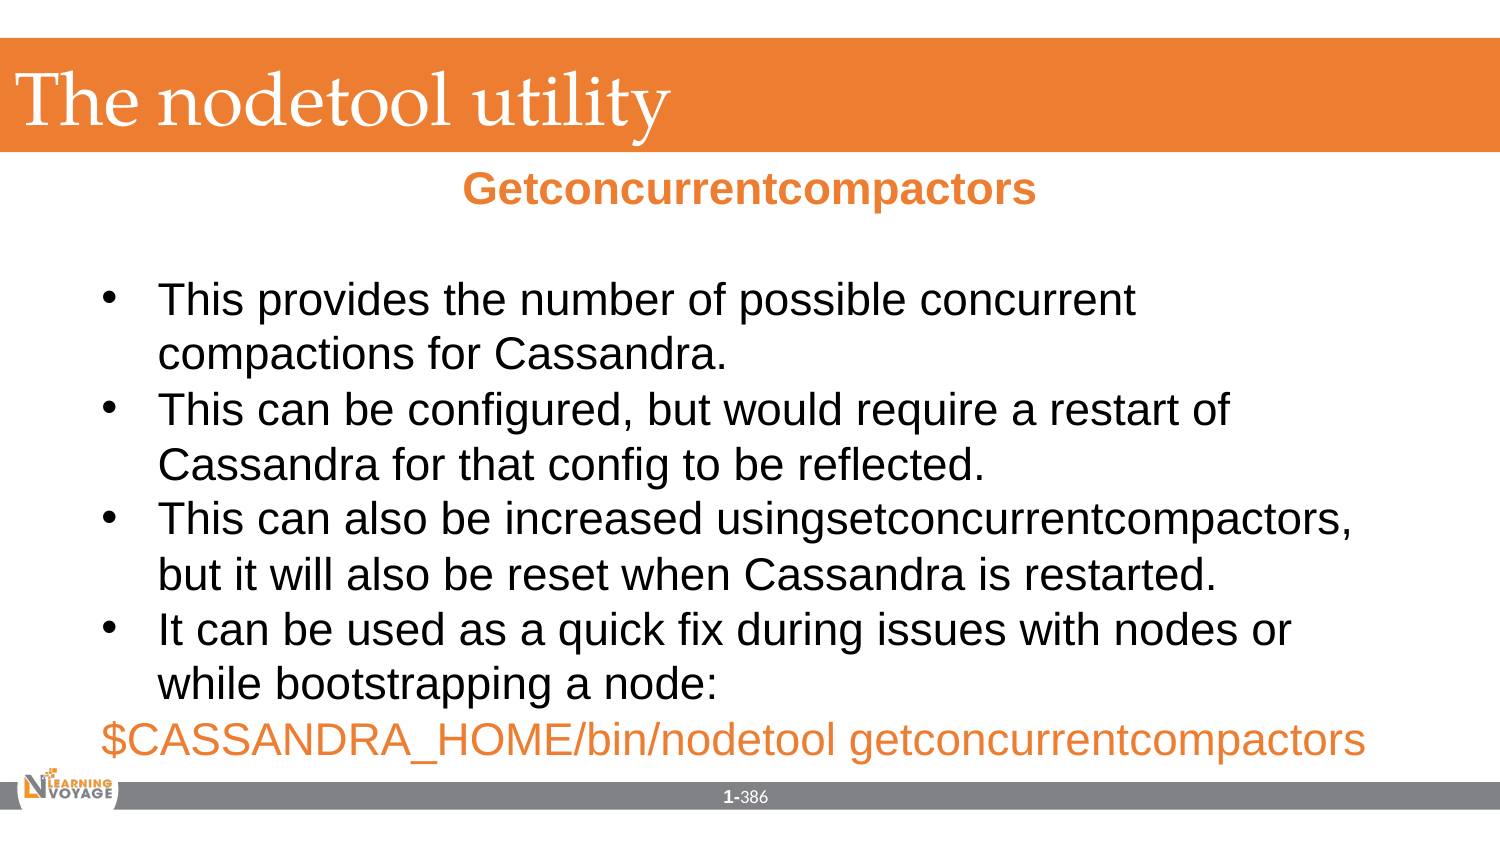

The nodetool utility
Getconcurrentcompactors

This provides the number of possible concurrent compactions for Cassandra.
This can be configured, but would require a restart of Cassandra for that config to be reflected.
This can also be increased usingsetconcurrentcompactors, but it will also be reset when Cassandra is restarted.
It can be used as a quick fix during issues with nodes or while bootstrapping a node:
$CASSANDRA_HOME/bin/nodetool getconcurrentcompactors
1-386